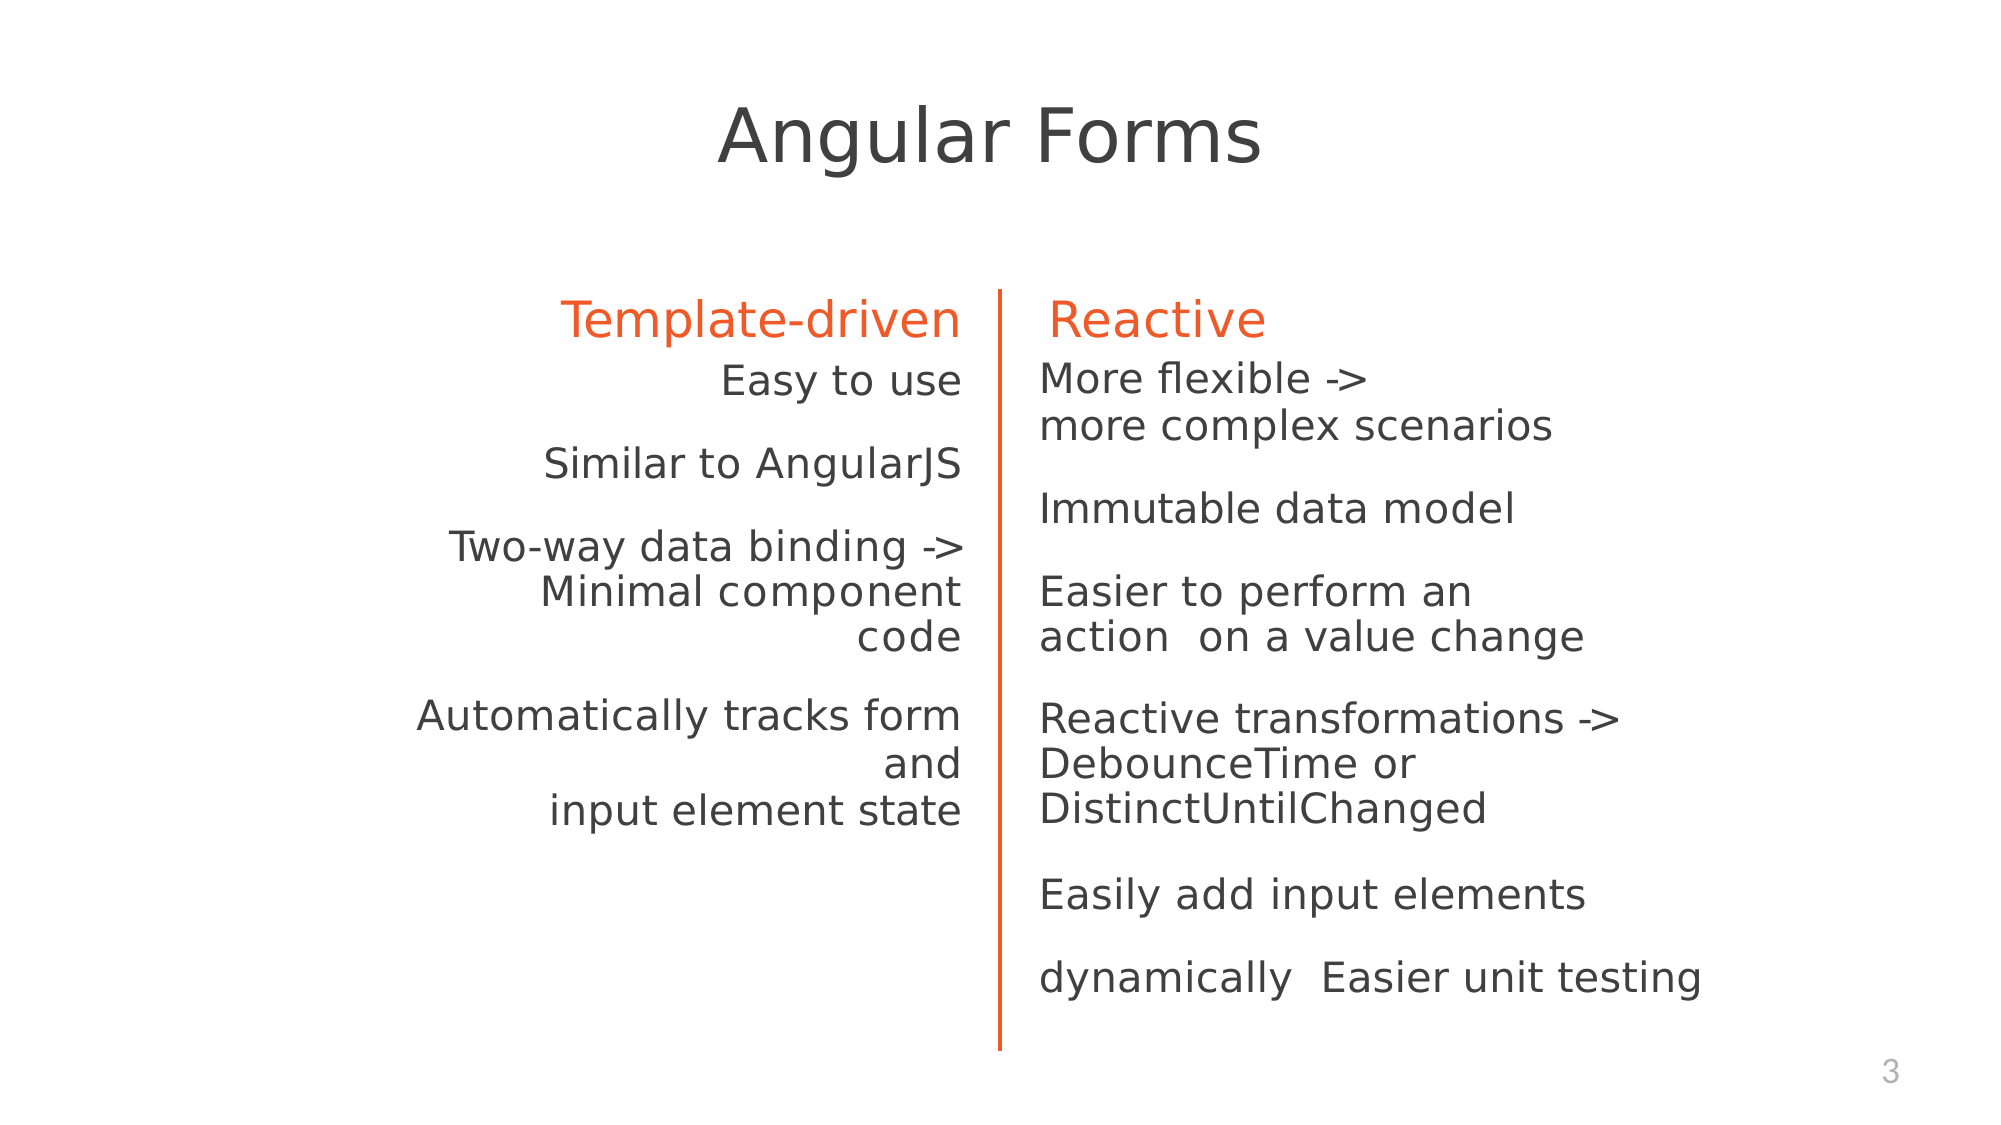

# Angular Forms
Template-driven
Easy to use
Similar to AngularJS
Two-way data binding ->  Minimal component code
Automatically tracks form and
input element state
Reactive
More flexible ->
more complex scenarios
Immutable data model
Easier to perform an action  on a value change
Reactive transformations ->  DebounceTime or DistinctUntilChanged
Easily add input elements dynamically  Easier unit testing
3